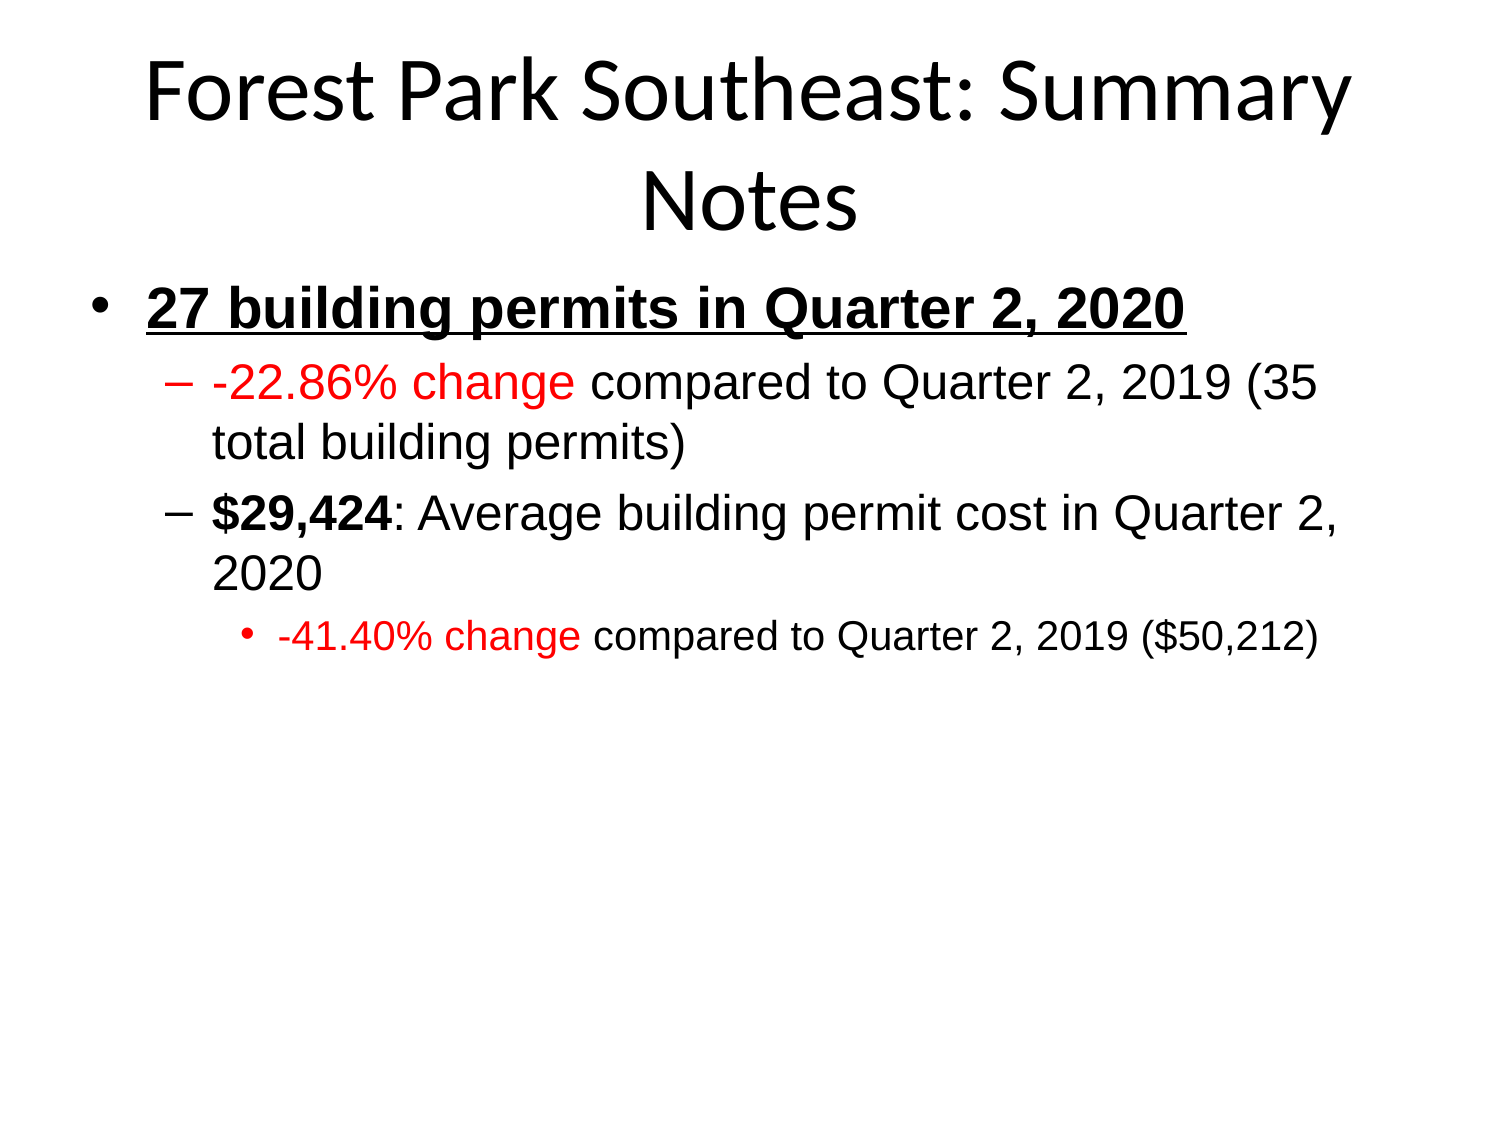

# Forest Park Southeast: Summary Notes
27 building permits in Quarter 2, 2020
-22.86% change compared to Quarter 2, 2019 (35 total building permits)
$29,424: Average building permit cost in Quarter 2, 2020
-41.40% change compared to Quarter 2, 2019 ($50,212)